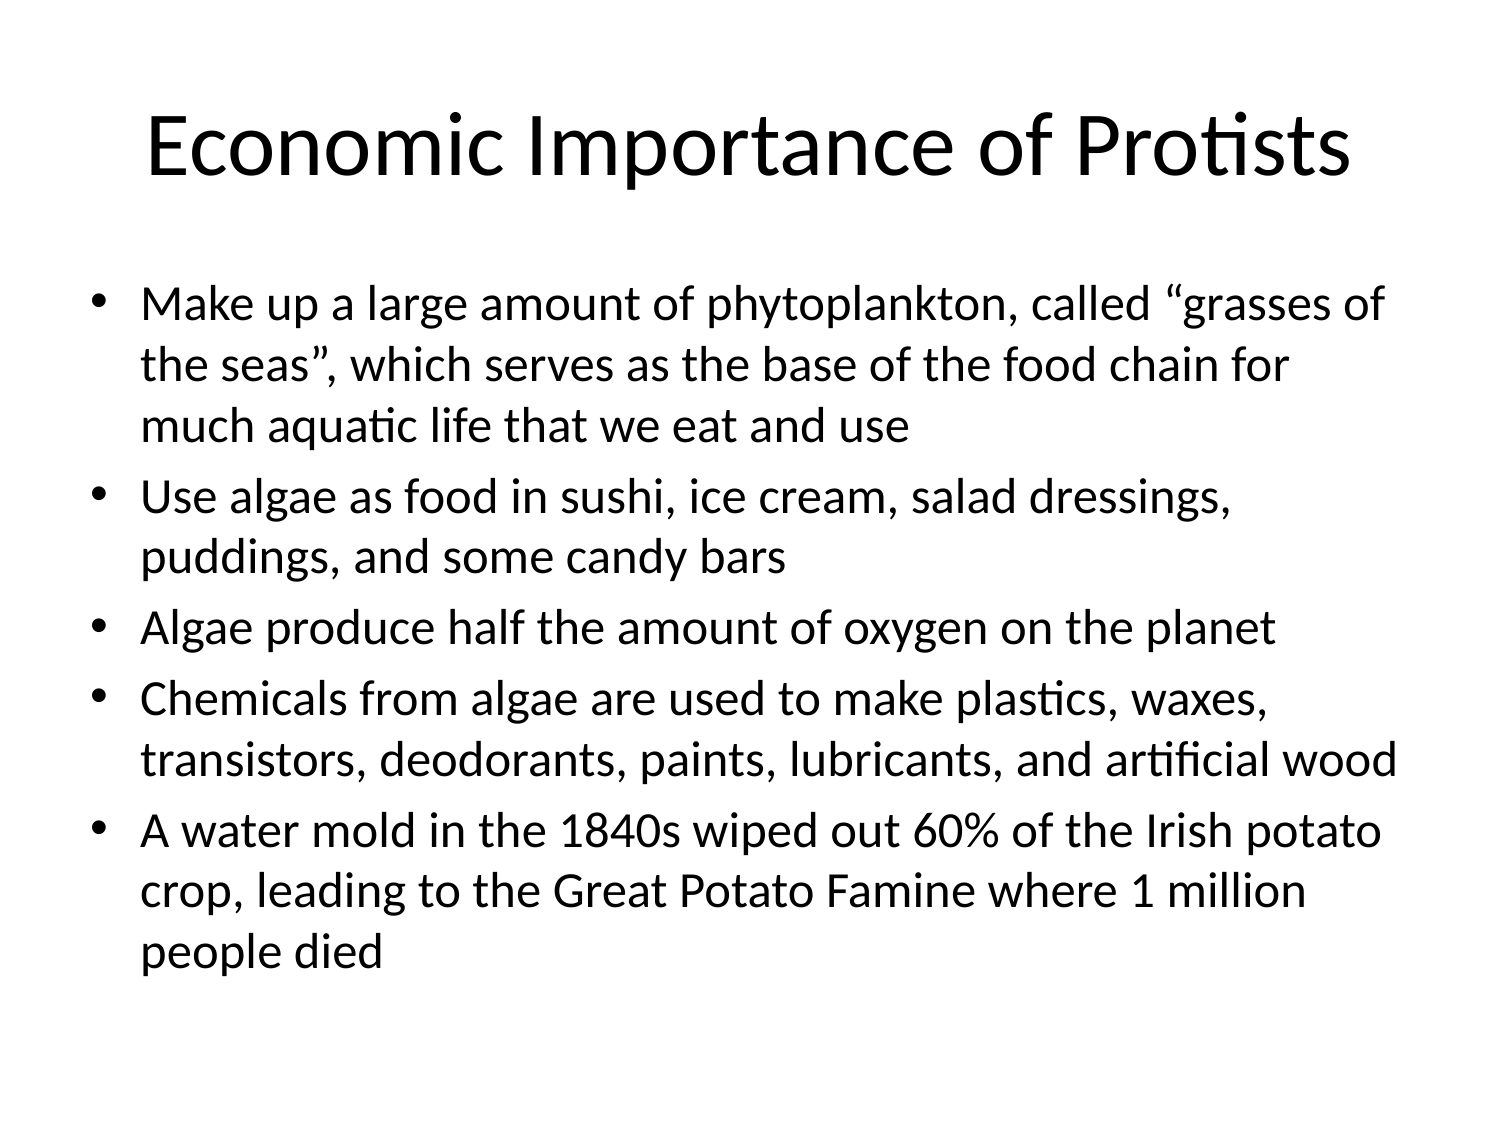

# Economic Importance of Protists
Make up a large amount of phytoplankton, called “grasses of the seas”, which serves as the base of the food chain for much aquatic life that we eat and use
Use algae as food in sushi, ice cream, salad dressings, puddings, and some candy bars
Algae produce half the amount of oxygen on the planet
Chemicals from algae are used to make plastics, waxes, transistors, deodorants, paints, lubricants, and artificial wood
A water mold in the 1840s wiped out 60% of the Irish potato crop, leading to the Great Potato Famine where 1 million people died